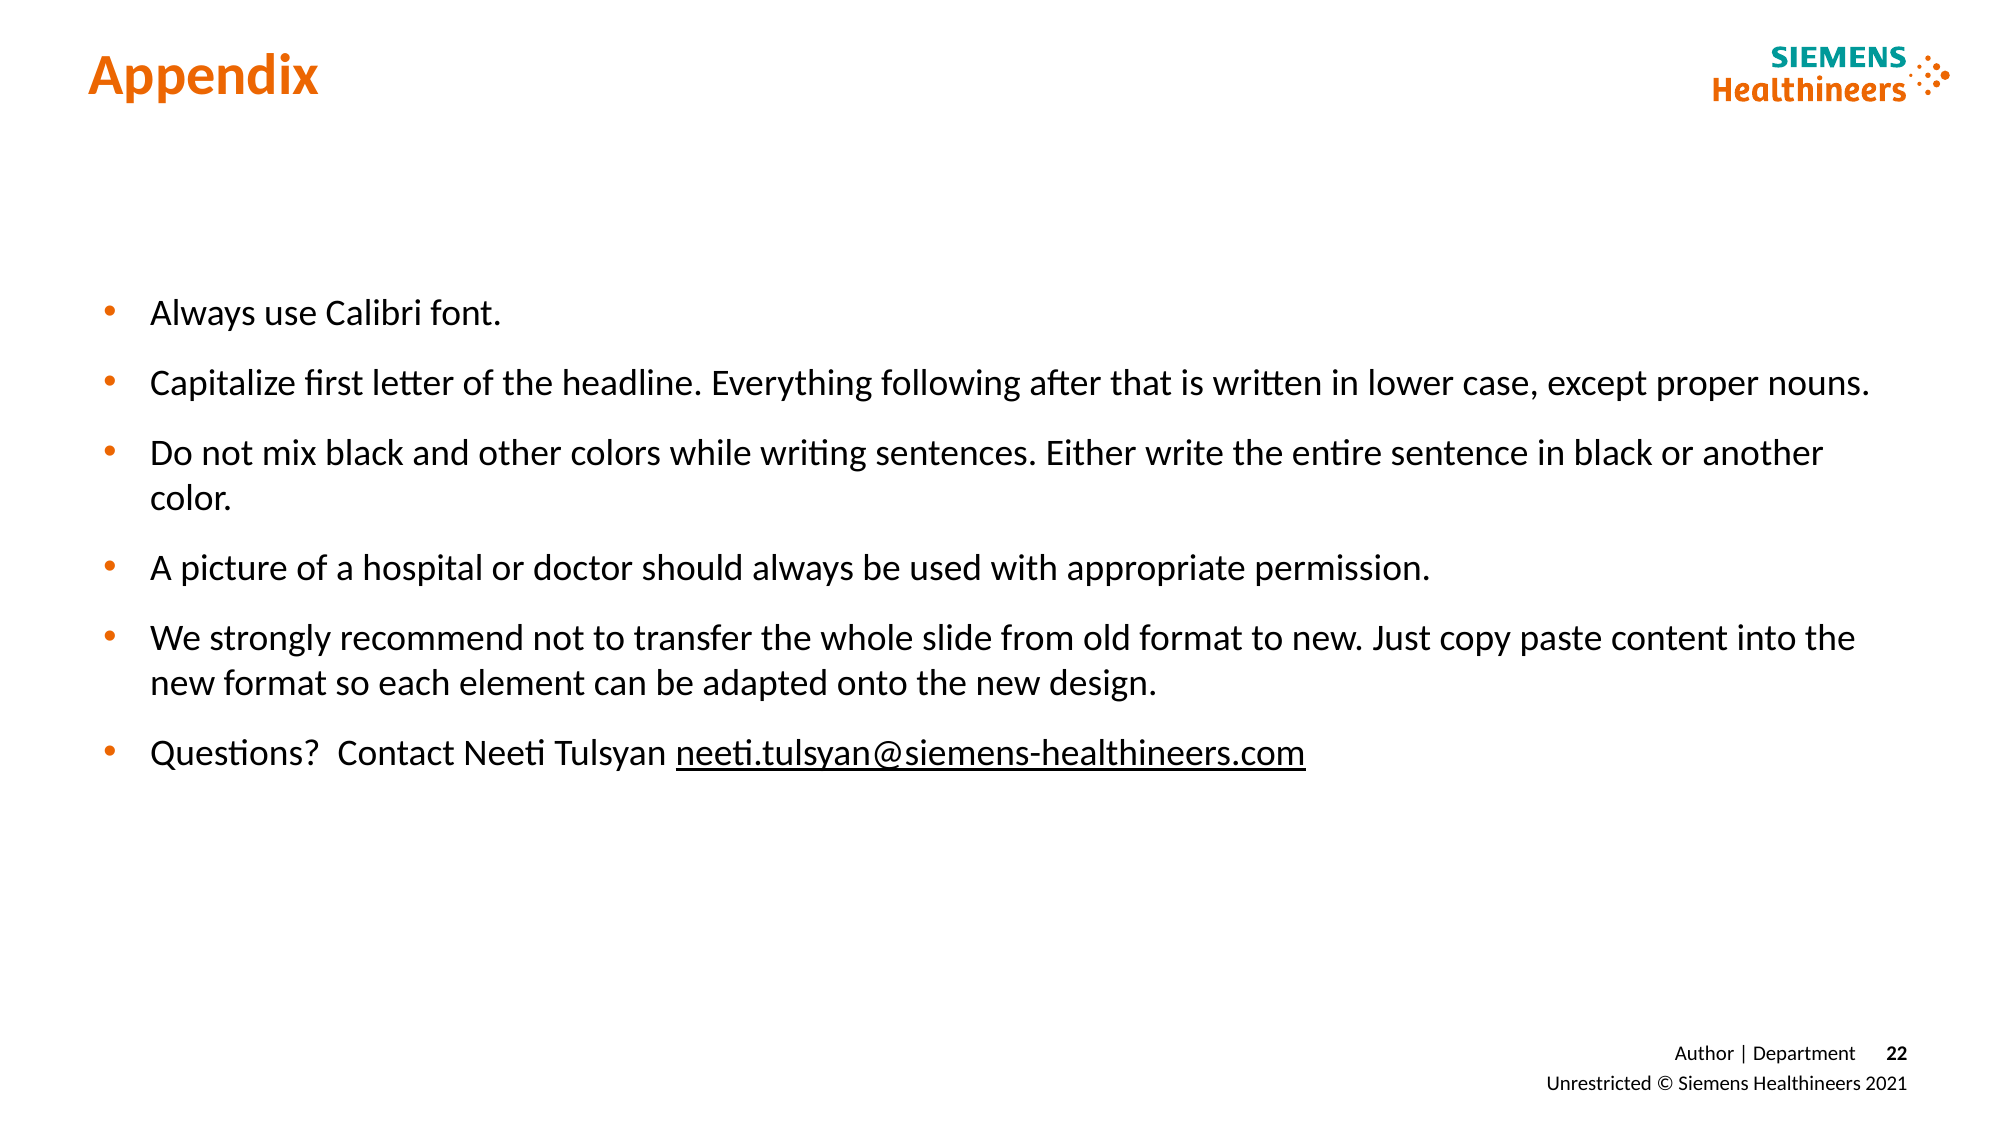

# Appendix
Always use Calibri font.
Capitalize first letter of the headline. Everything following after that is written in lower case, except proper nouns.
Do not mix black and other colors while writing sentences. Either write the entire sentence in black or another color.
A picture of a hospital or doctor should always be used with appropriate permission.
We strongly recommend not to transfer the whole slide from old format to new. Just copy paste content into the new format so each element can be adapted onto the new design.
Questions?  Contact Neeti Tulsyan neeti.tulsyan@siemens-healthineers.com

Author | Department